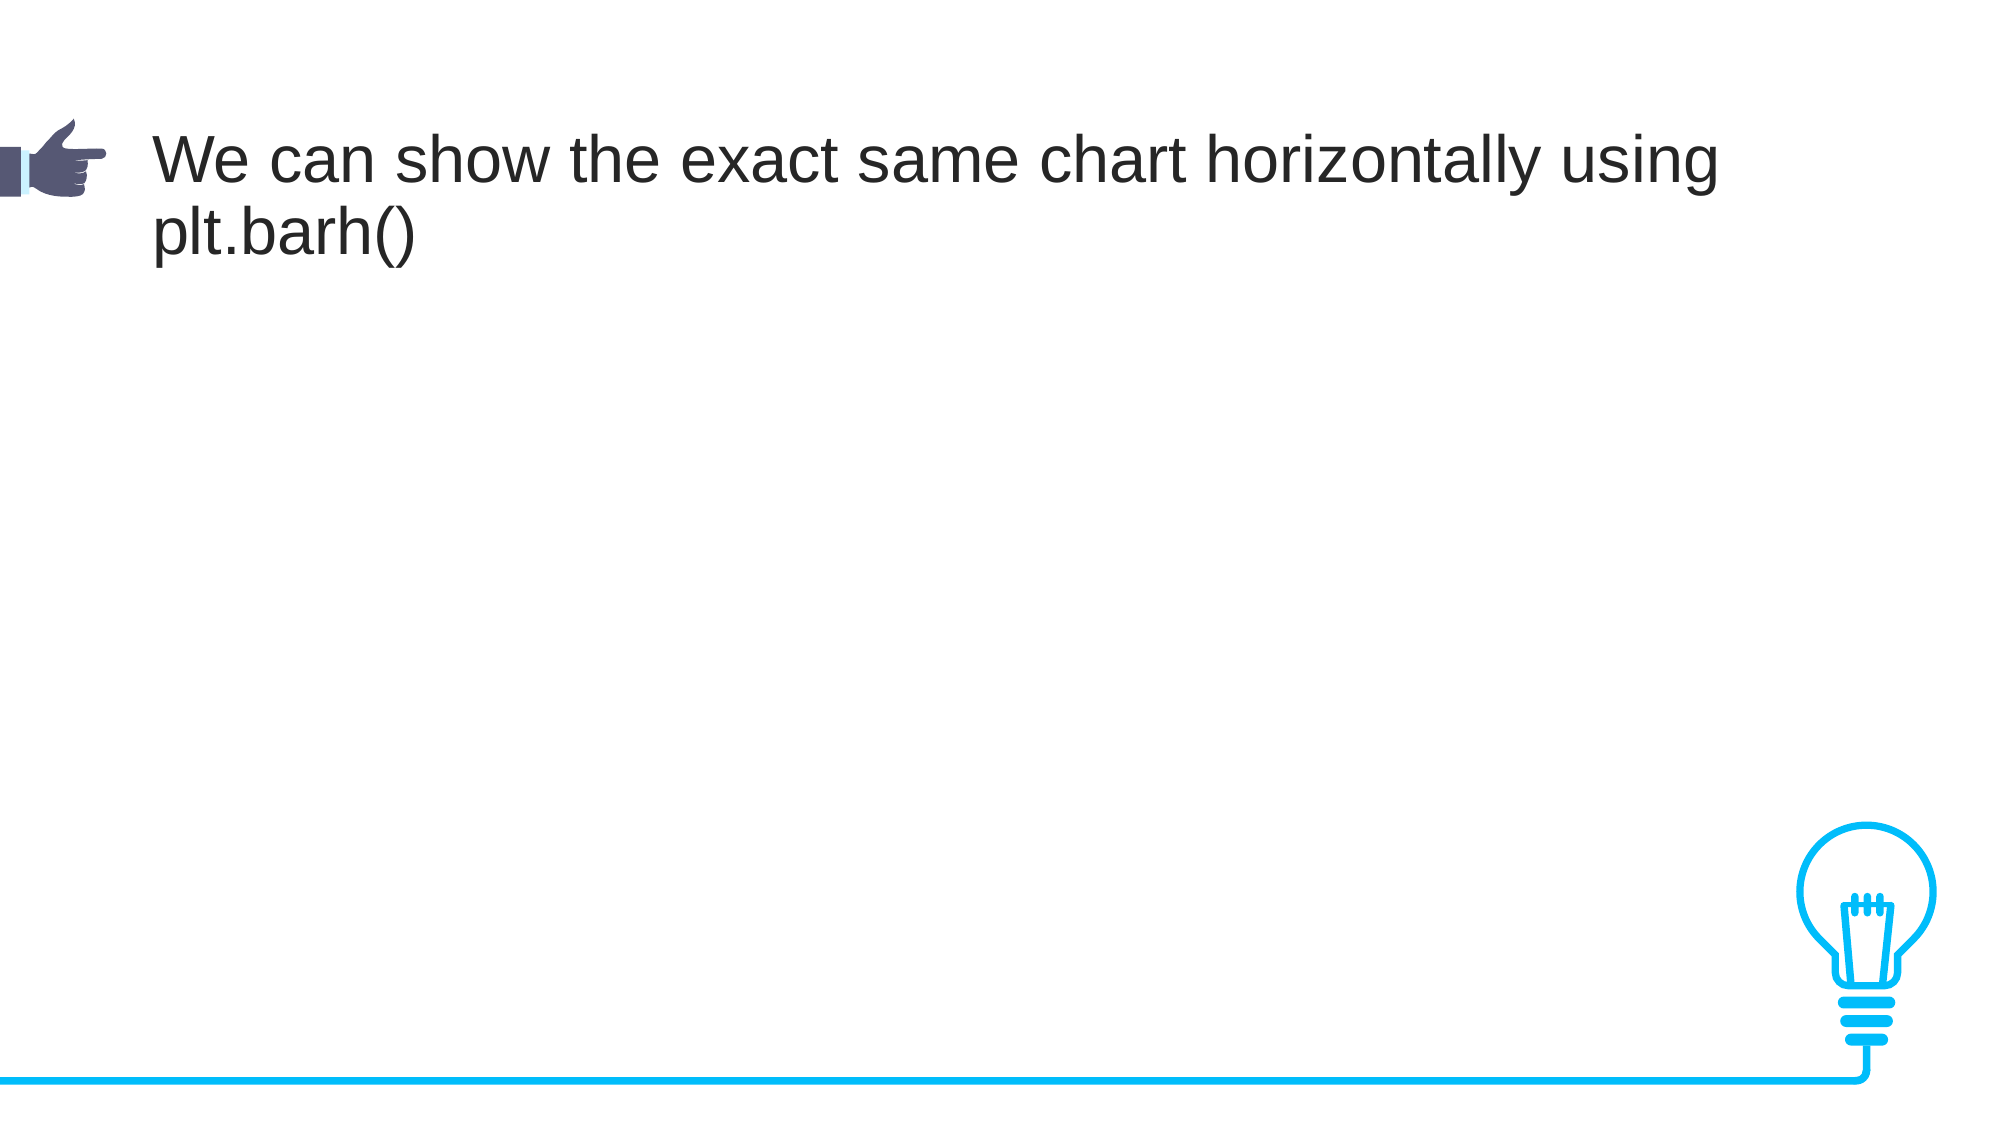

We can show the exact same chart horizontally using plt.barh()